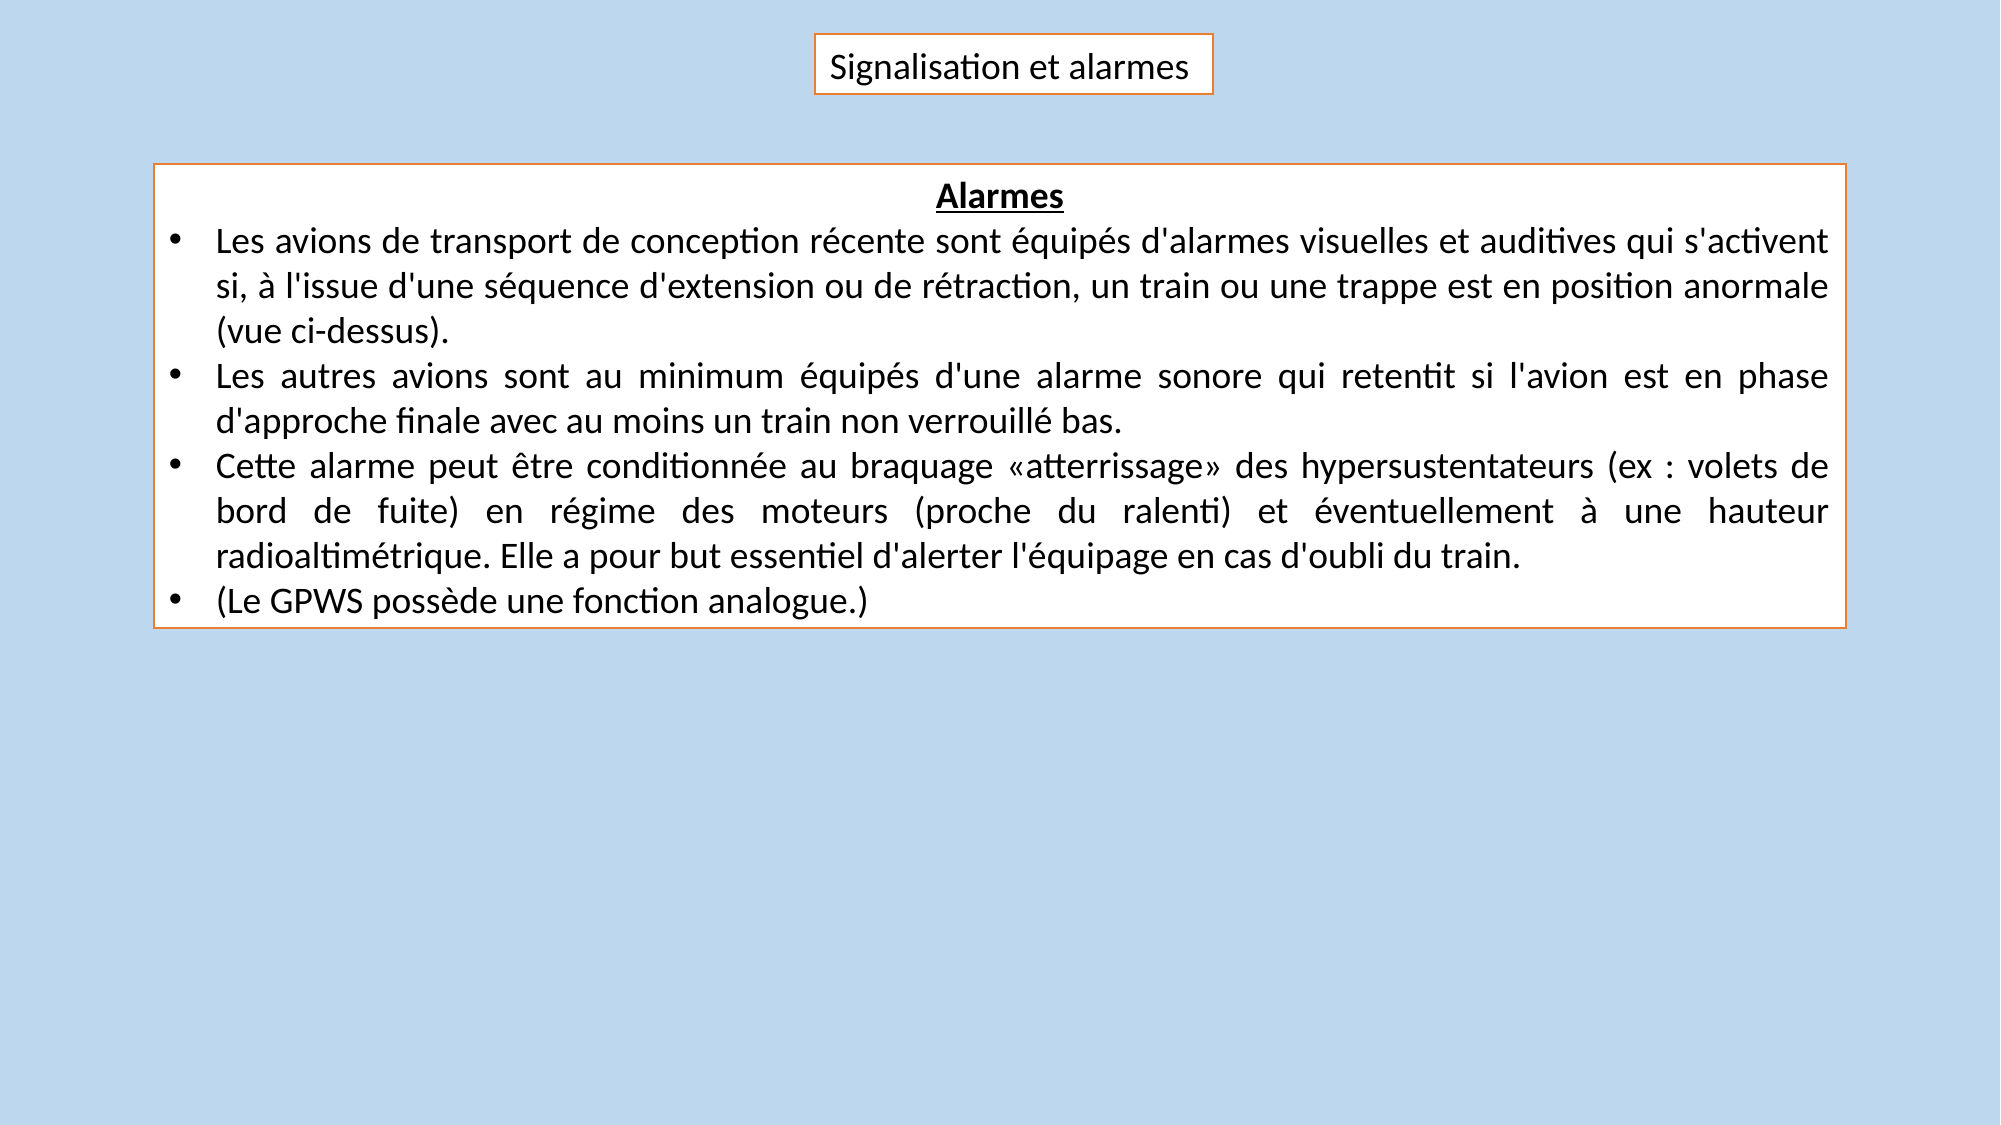

Signalisation et alarmes
Alarmes
Les avions de transport de conception récente sont équipés d'alarmes visuelles et auditives qui s'activent si, à l'issue d'une séquence d'extension ou de rétraction, un train ou une trappe est en position anormale (vue ci-dessus).
Les autres avions sont au minimum équipés d'une alarme sonore qui retentit si l'avion est en phase d'approche finale avec au moins un train non verrouillé bas.
Cette alarme peut être conditionnée au braquage «atterrissage» des hypersustentateurs (ex : volets de bord de fuite) en régime des moteurs (proche du ralenti) et éventuellement à une hauteur radioaltimétrique. Elle a pour but essentiel d'alerter l'équipage en cas d'oubli du train.
(Le GPWS possède une fonction analogue.)